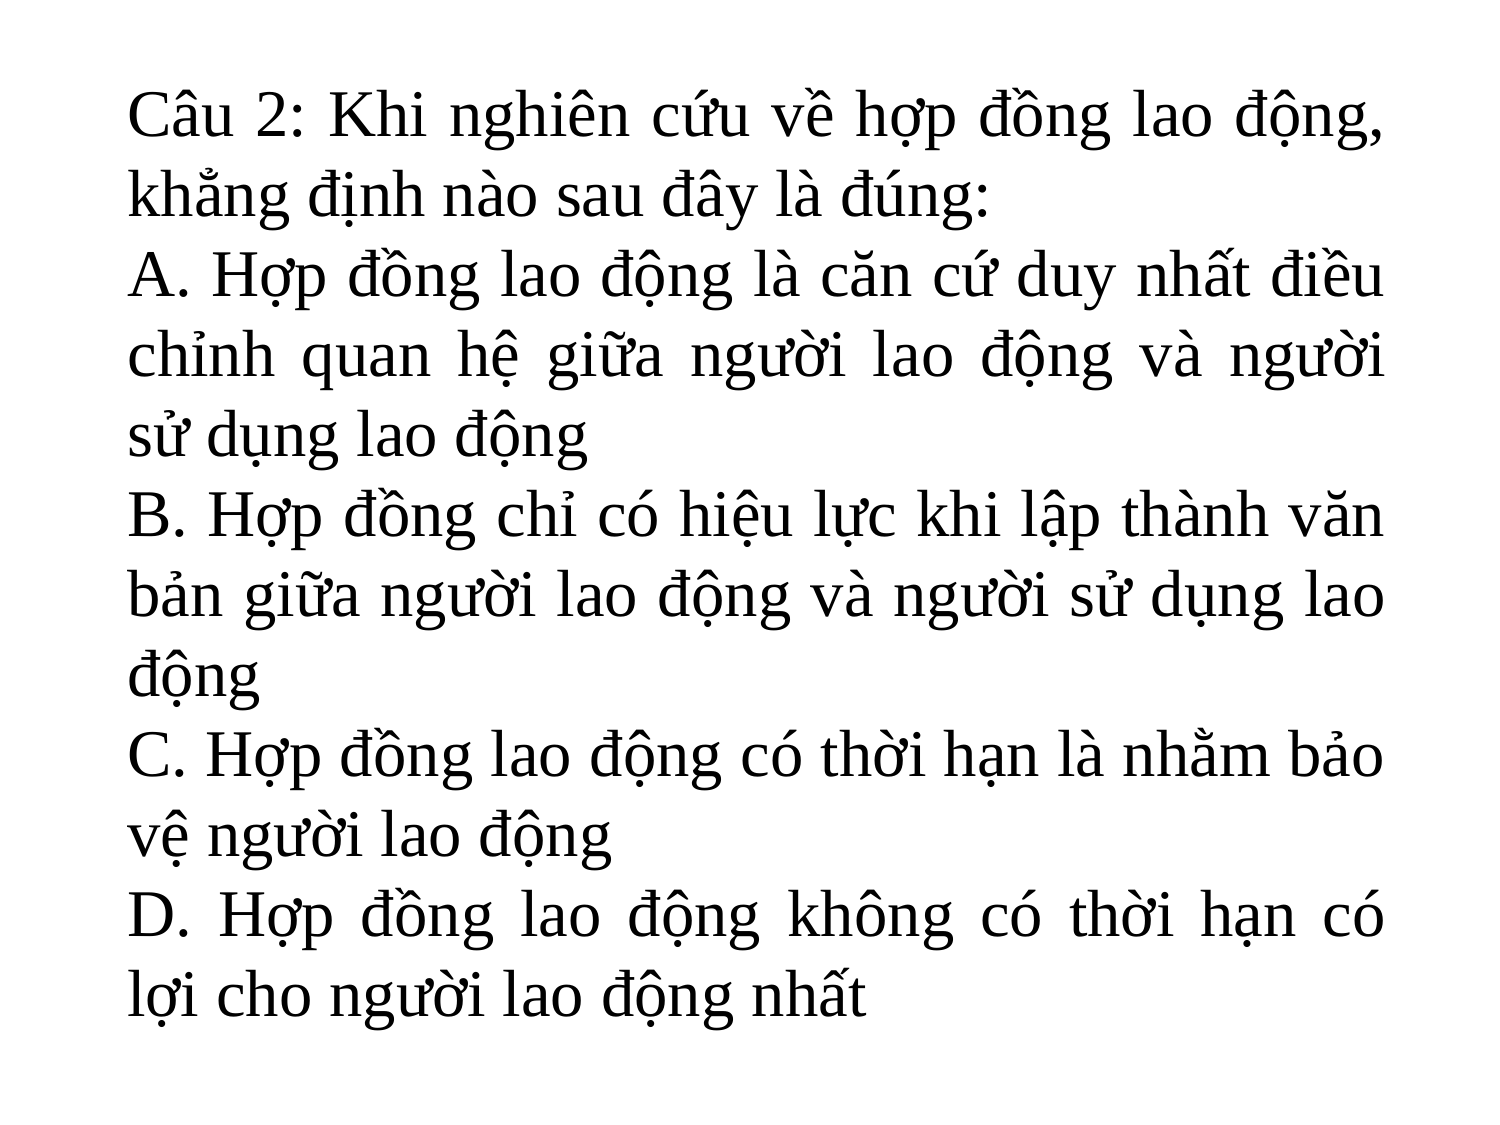

Câu 2: Khi nghiên cứu về hợp đồng lao động, khẳng định nào sau đây là đúng:
A. Hợp đồng lao động là căn cứ duy nhất điều chỉnh quan hệ giữa người lao động và người sử dụng lao động
B. Hợp đồng chỉ có hiệu lực khi lập thành văn bản giữa người lao động và người sử dụng lao động
C. Hợp đồng lao động có thời hạn là nhằm bảo vệ người lao động
D. Hợp đồng lao động không có thời hạn có lợi cho người lao động nhất